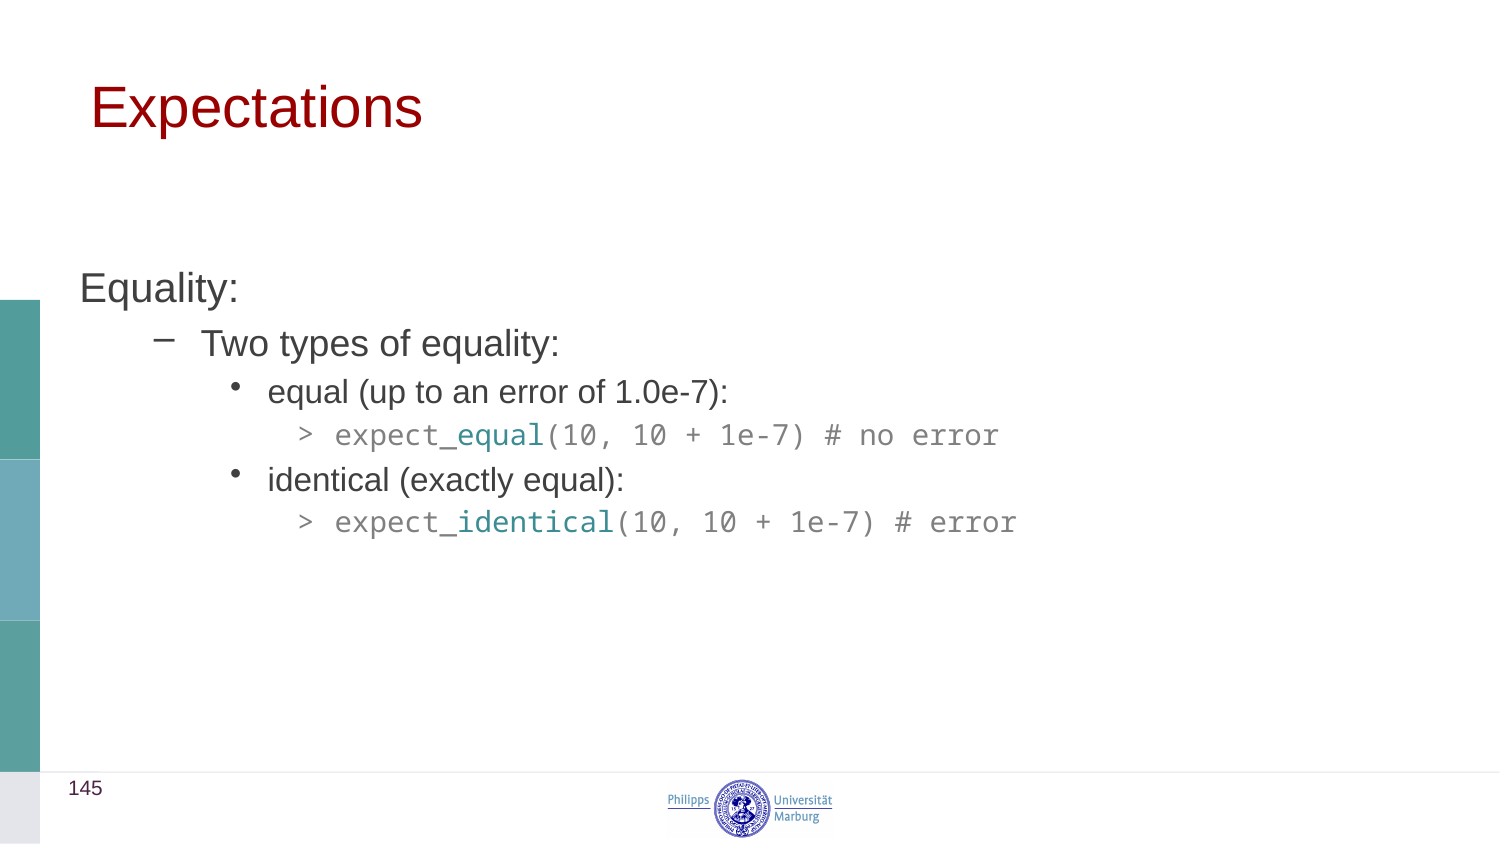

# Expectations
Equality:
Two types of equality:
equal (up to an error of 1.0e-7):
expect_equal(10, 10 + 1e-7) # no error
identical (exactly equal):
expect_identical(10, 10 + 1e-7) # error
145